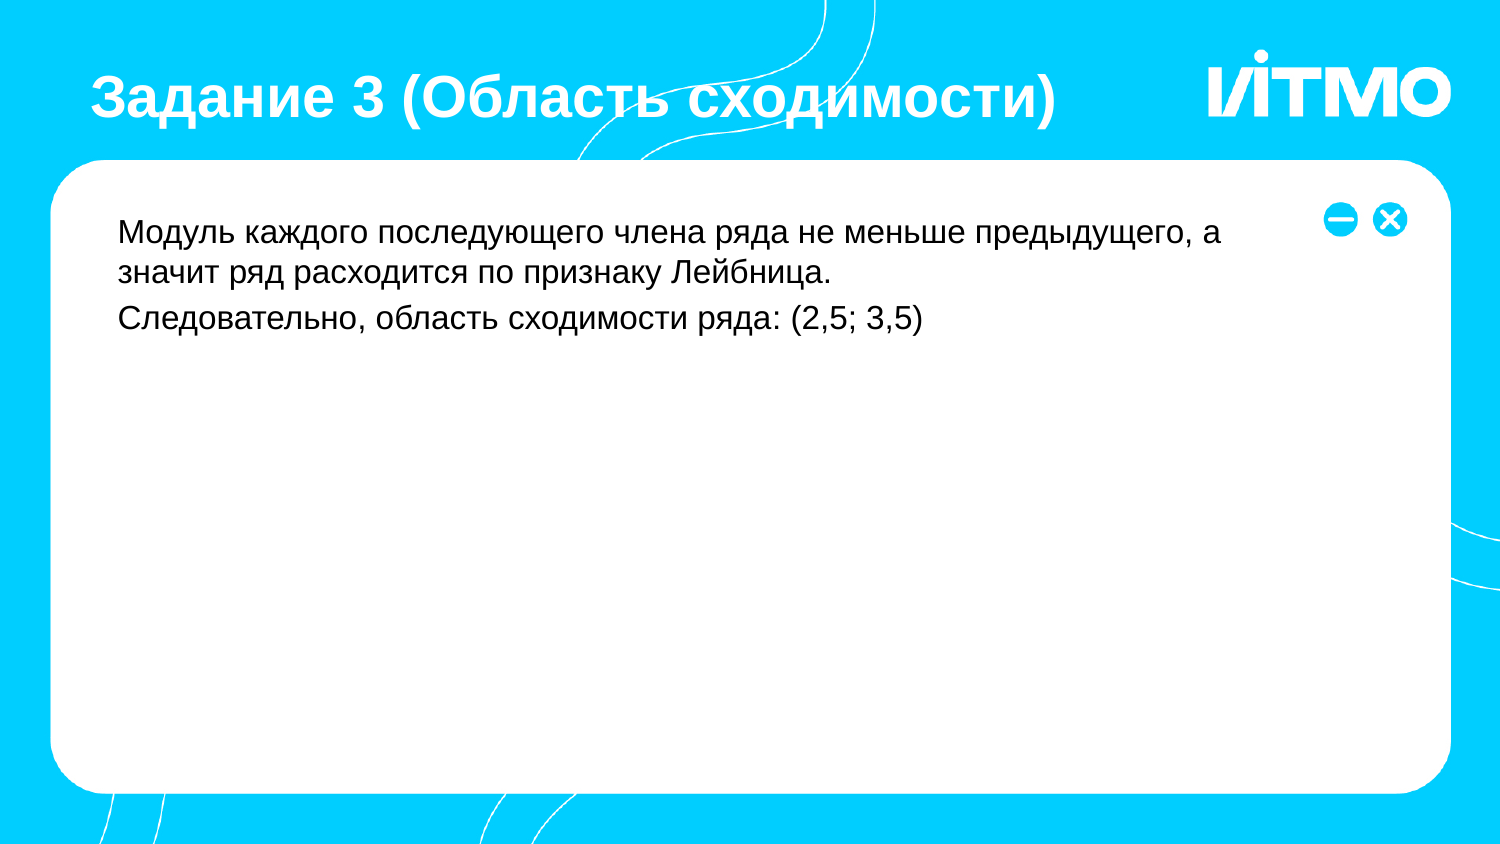

# Задание 3 (Область сходимости)
Модуль каждого последующего члена ряда не меньше предыдущего, а значит ряд расходится по признаку Лейбница.
Следовательно, область сходимости ряда: (2,5; 3,5)